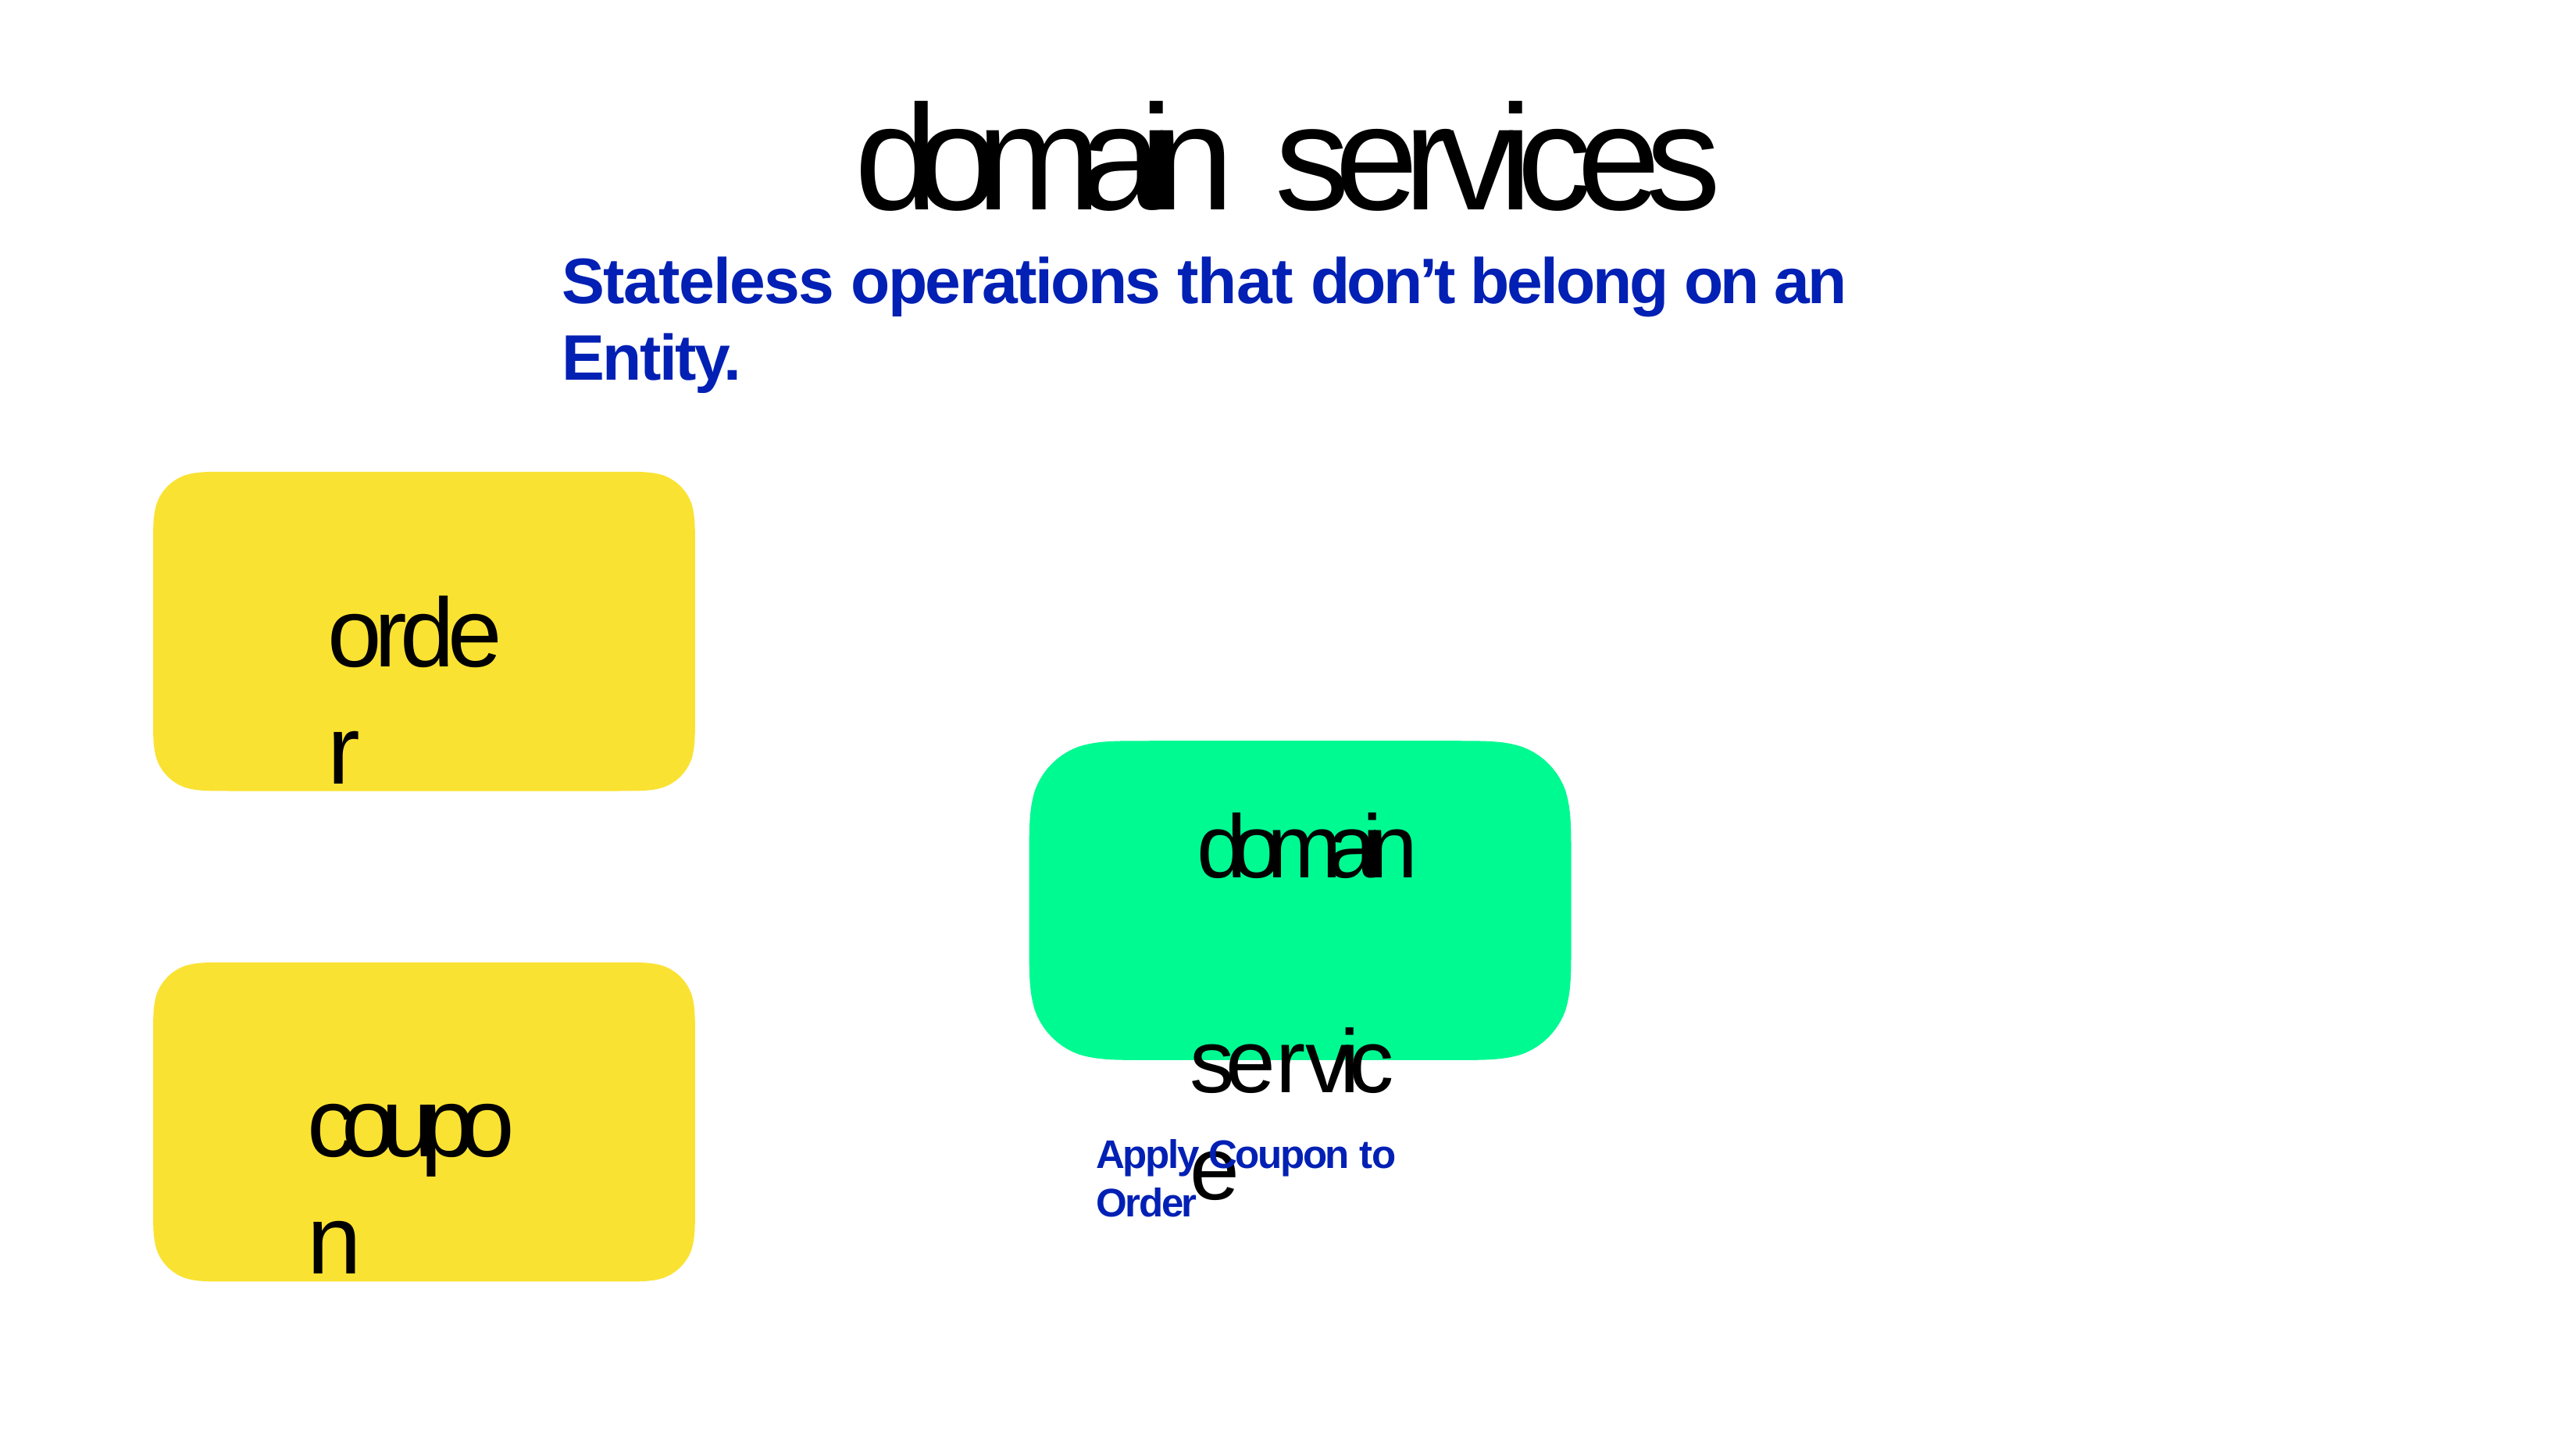

# domain services
Stateless operations that don’t belong on an Entity.

order

domain  service

coupon
Apply Coupon to Order